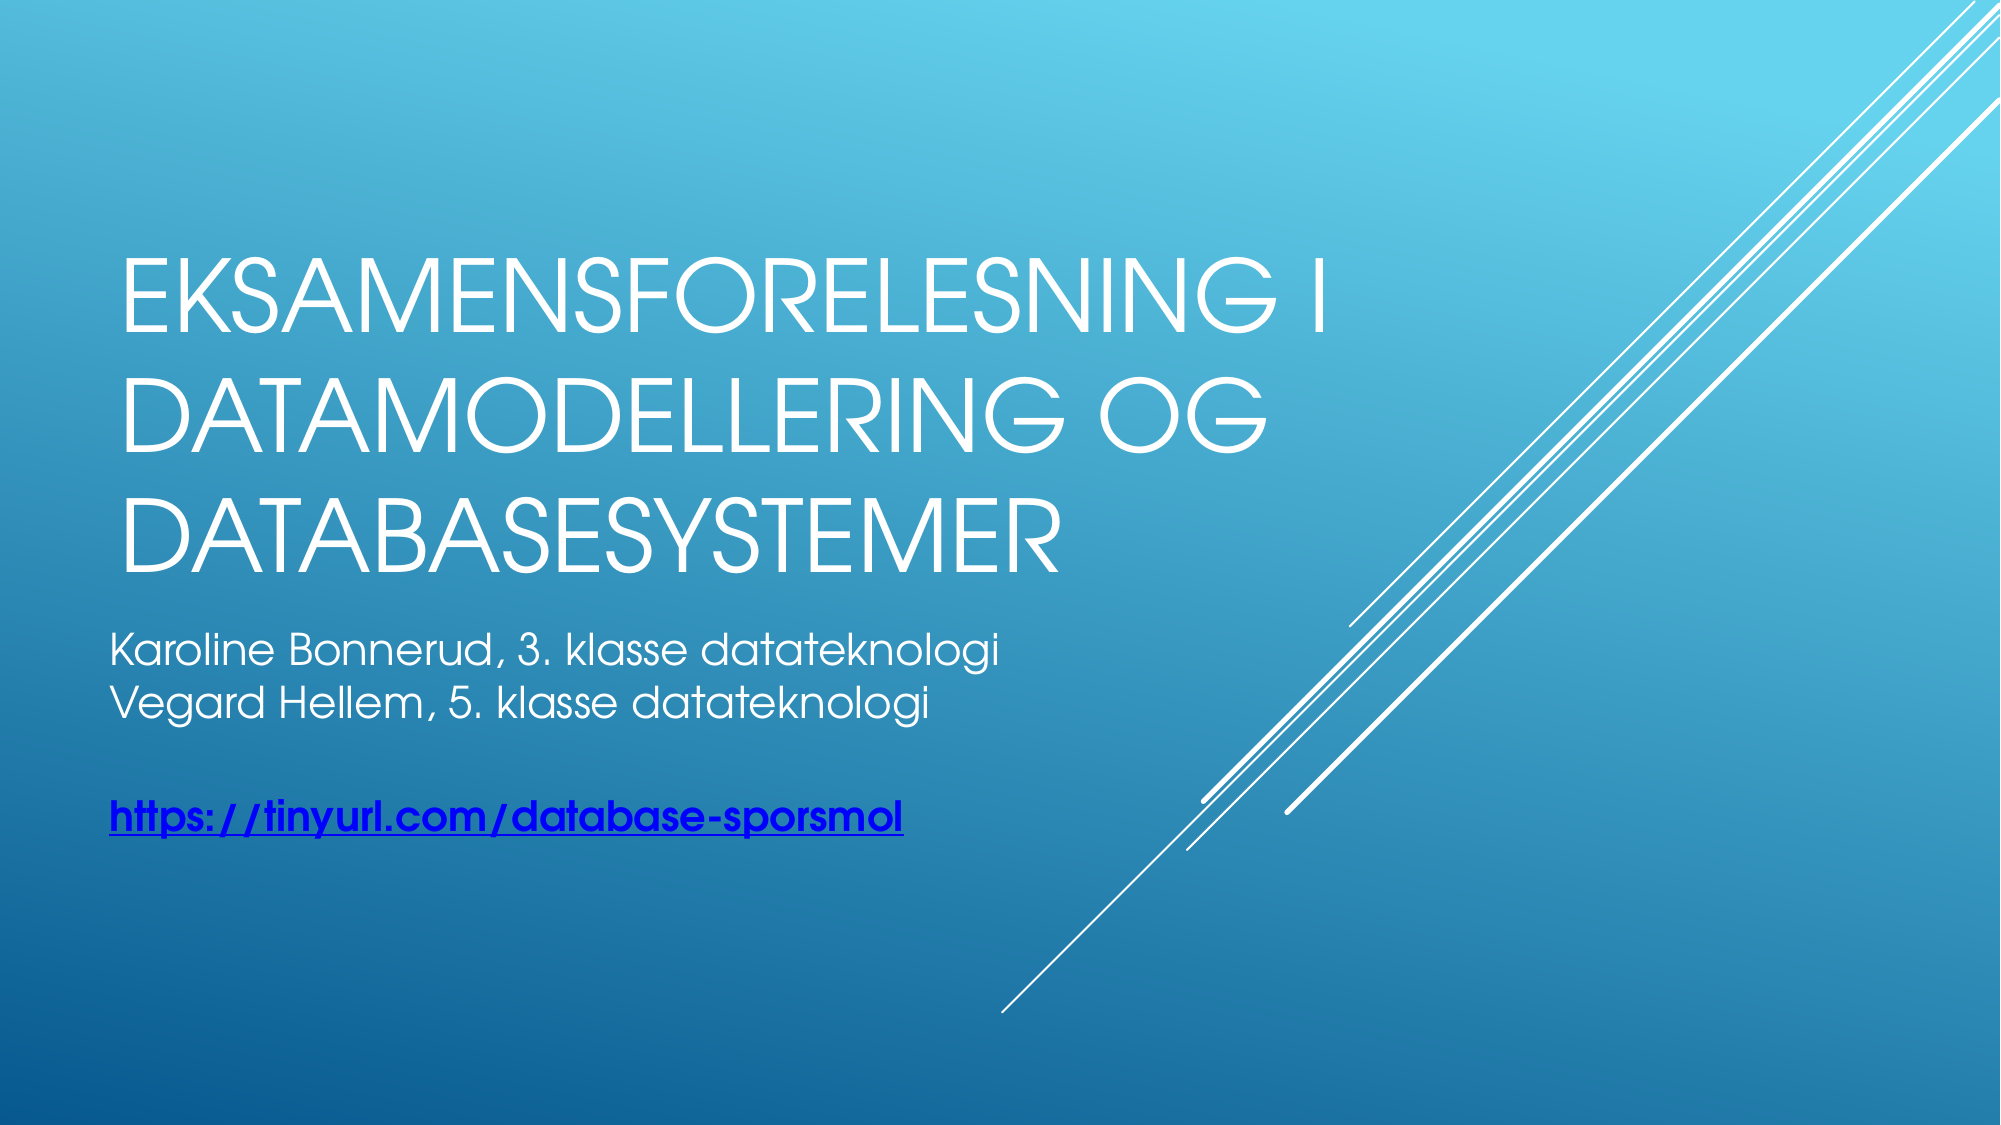

# EKSAMENSFORELESNING I DATAMODELLERING OG DATABASESYSTEMER
Karoline Bonnerud, 3. klasse datateknologi
Vegard Hellem, 5. klasse datateknologi

https://tinyurl.com/database-sporsmol